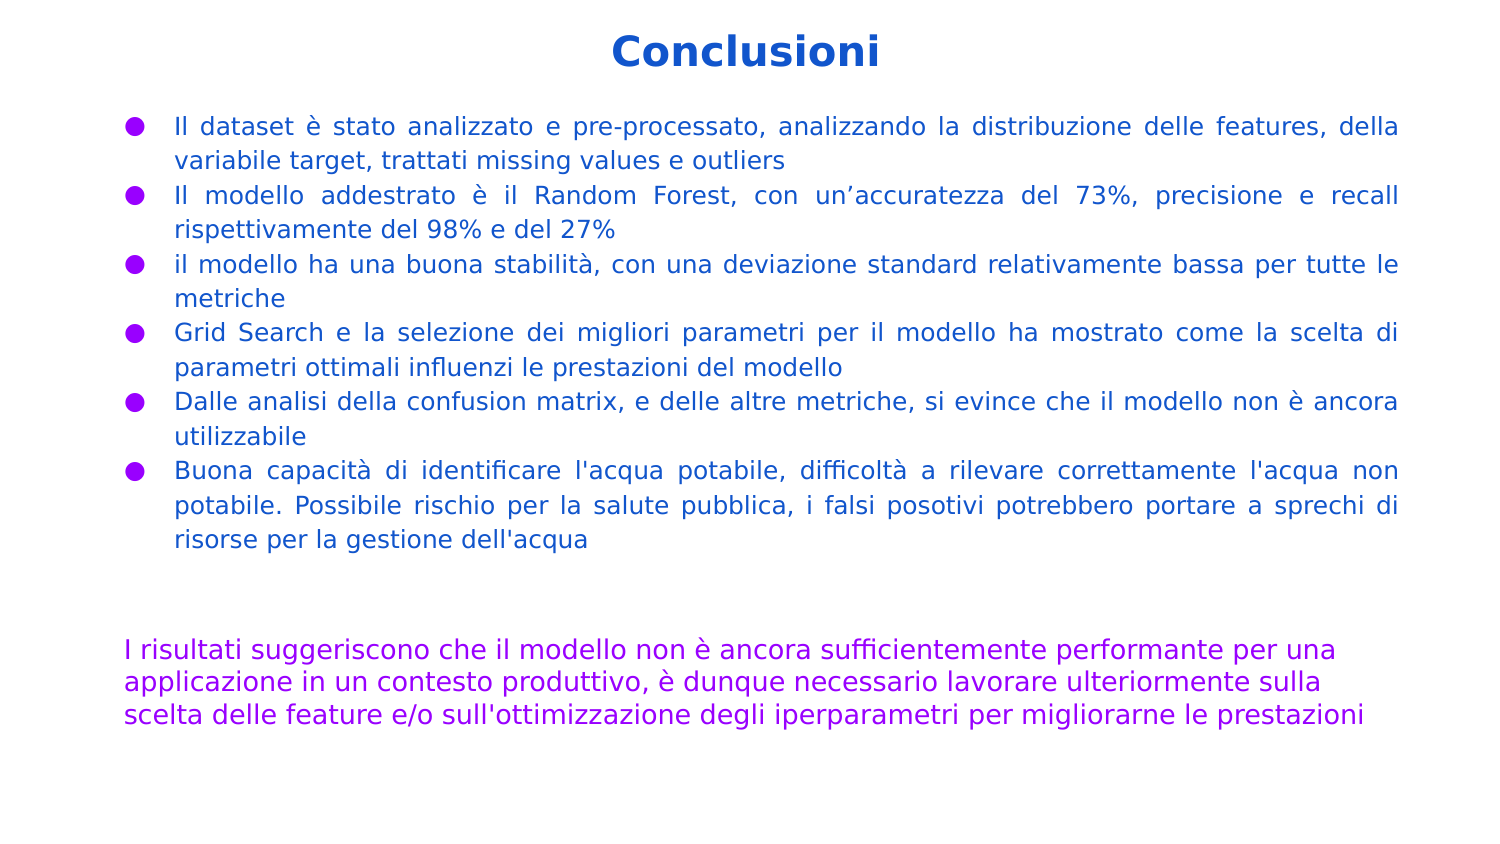

Conclusioni
Il dataset è stato analizzato e pre-processato, analizzando la distribuzione delle features, della variabile target, trattati missing values e outliers
Il modello addestrato è il Random Forest, con un’accuratezza del 73%, precisione e recall rispettivamente del 98% e del 27%
il modello ha una buona stabilità, con una deviazione standard relativamente bassa per tutte le metriche
Grid Search e la selezione dei migliori parametri per il modello ha mostrato come la scelta di parametri ottimali influenzi le prestazioni del modello
Dalle analisi della confusion matrix, e delle altre metriche, si evince che il modello non è ancora utilizzabile
Buona capacità di identificare l'acqua potabile, difficoltà a rilevare correttamente l'acqua non potabile. Possibile rischio per la salute pubblica, i falsi posotivi potrebbero portare a sprechi di risorse per la gestione dell'acqua
I risultati suggeriscono che il modello non è ancora sufficientemente performante per una applicazione in un contesto produttivo, è dunque necessario lavorare ulteriormente sulla scelta delle feature e/o sull'ottimizzazione degli iperparametri per migliorarne le prestazioni